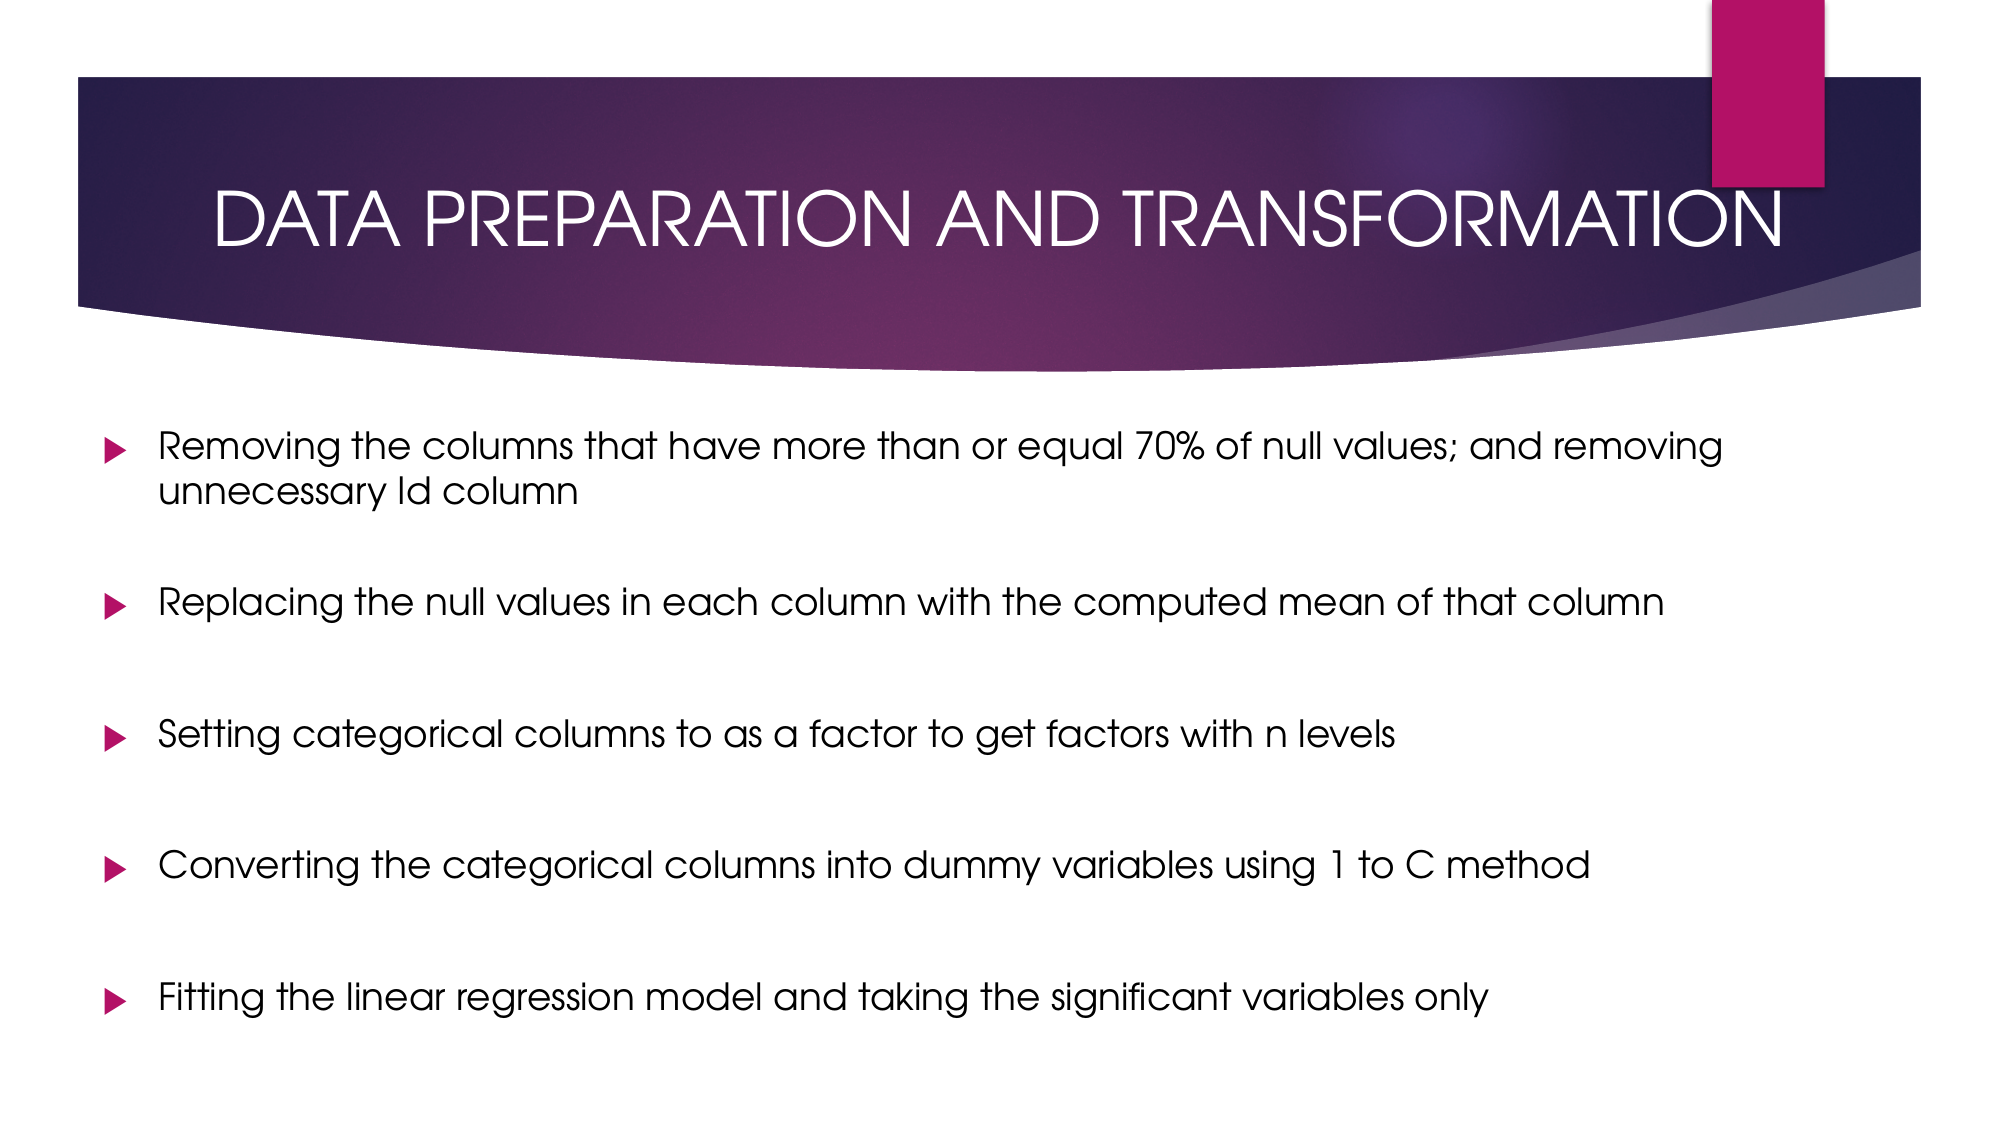

# DATA PREPARATION AND TRANSFORMATION
Removing the columns that have more than or equal 70% of null values; and removing unnecessary Id column

Replacing the null values in each column with the computed mean of that column

Setting categorical columns to as a factor to get factors with n levels

Converting the categorical columns into dummy variables using 1 to C method

Fitting the linear regression model and taking the significant variables only